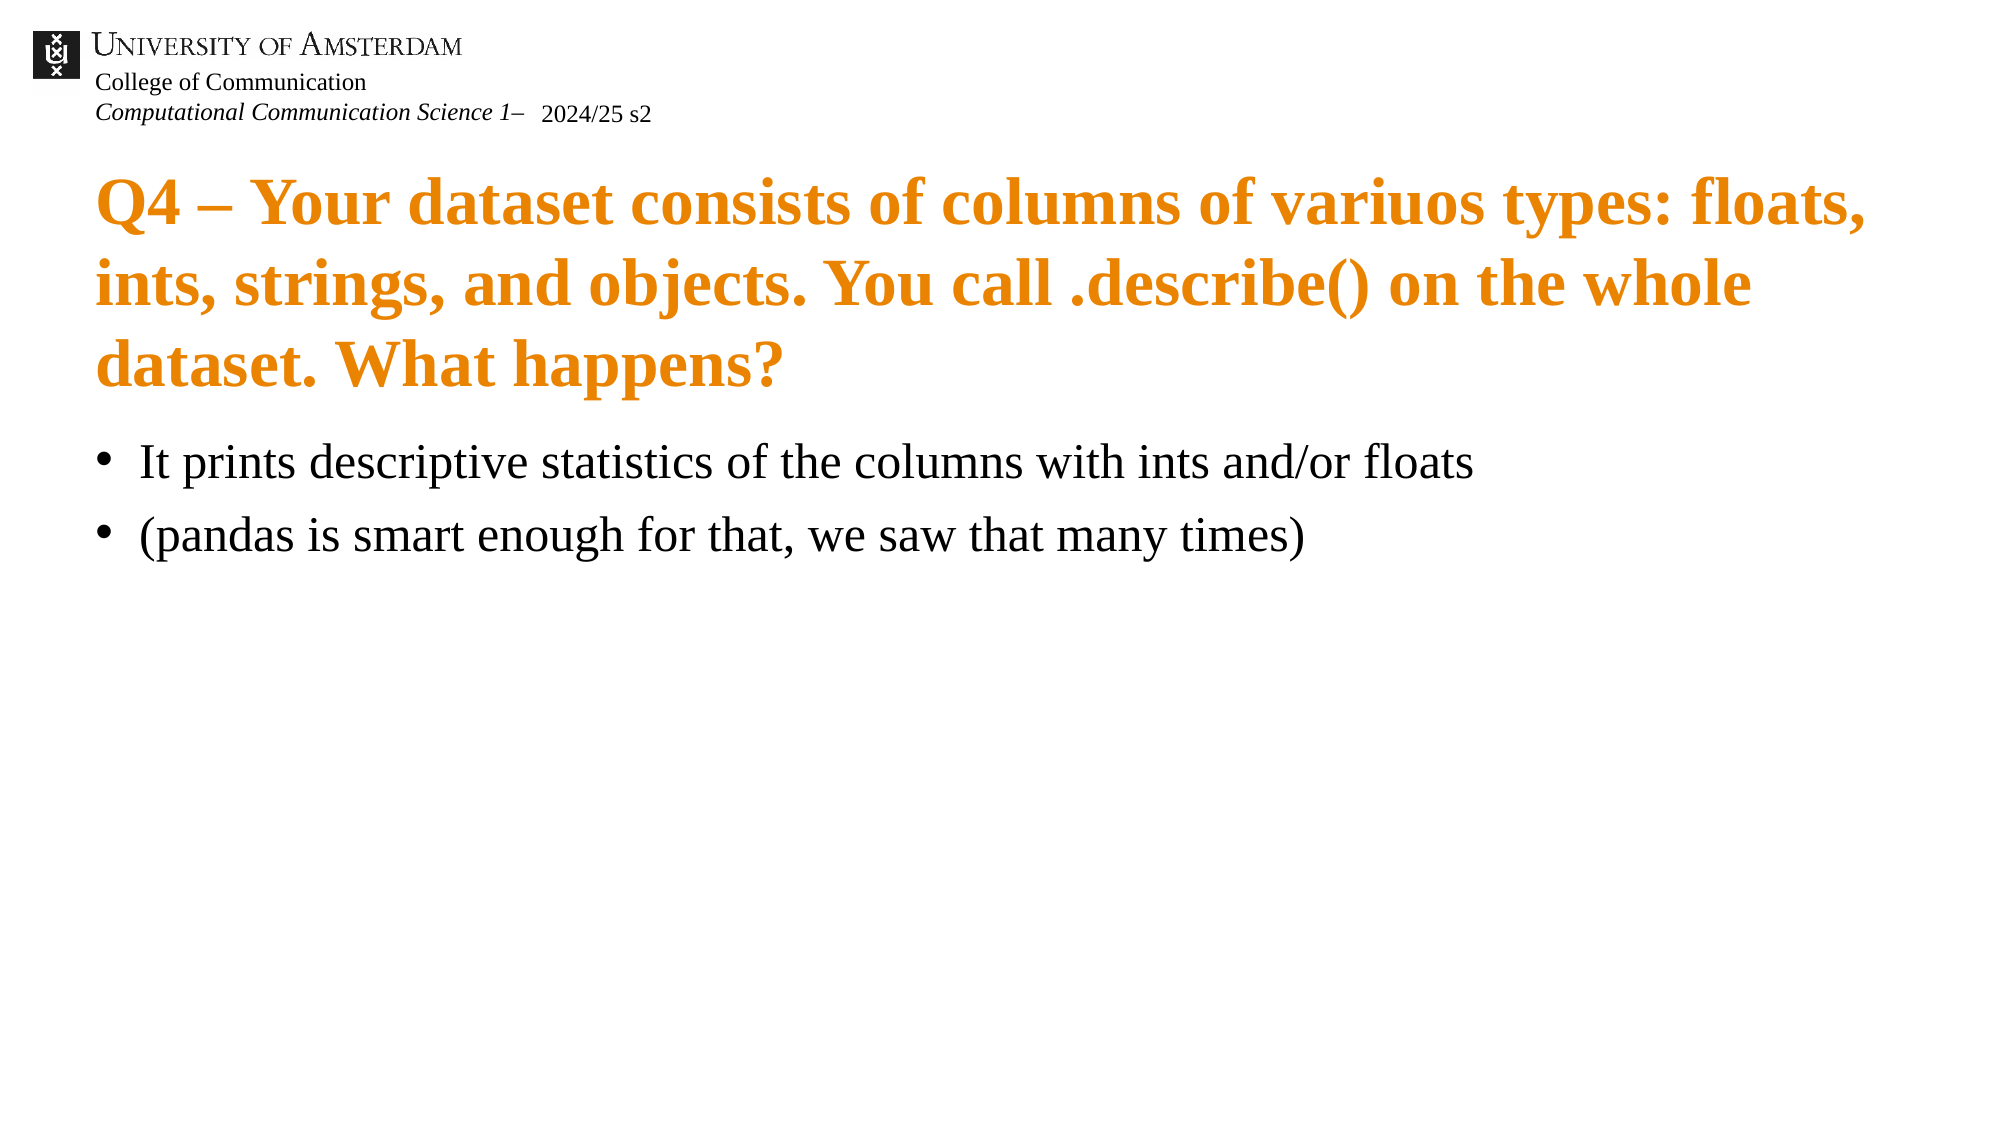

2024/25 s2
# Q4 – Your dataset consists of columns of variuos types: floats, ints, strings, and objects. You call .describe() on the whole dataset. What happens?
It prints descriptive statistics of the columns with ints and/or floats
(pandas is smart enough for that, we saw that many times)